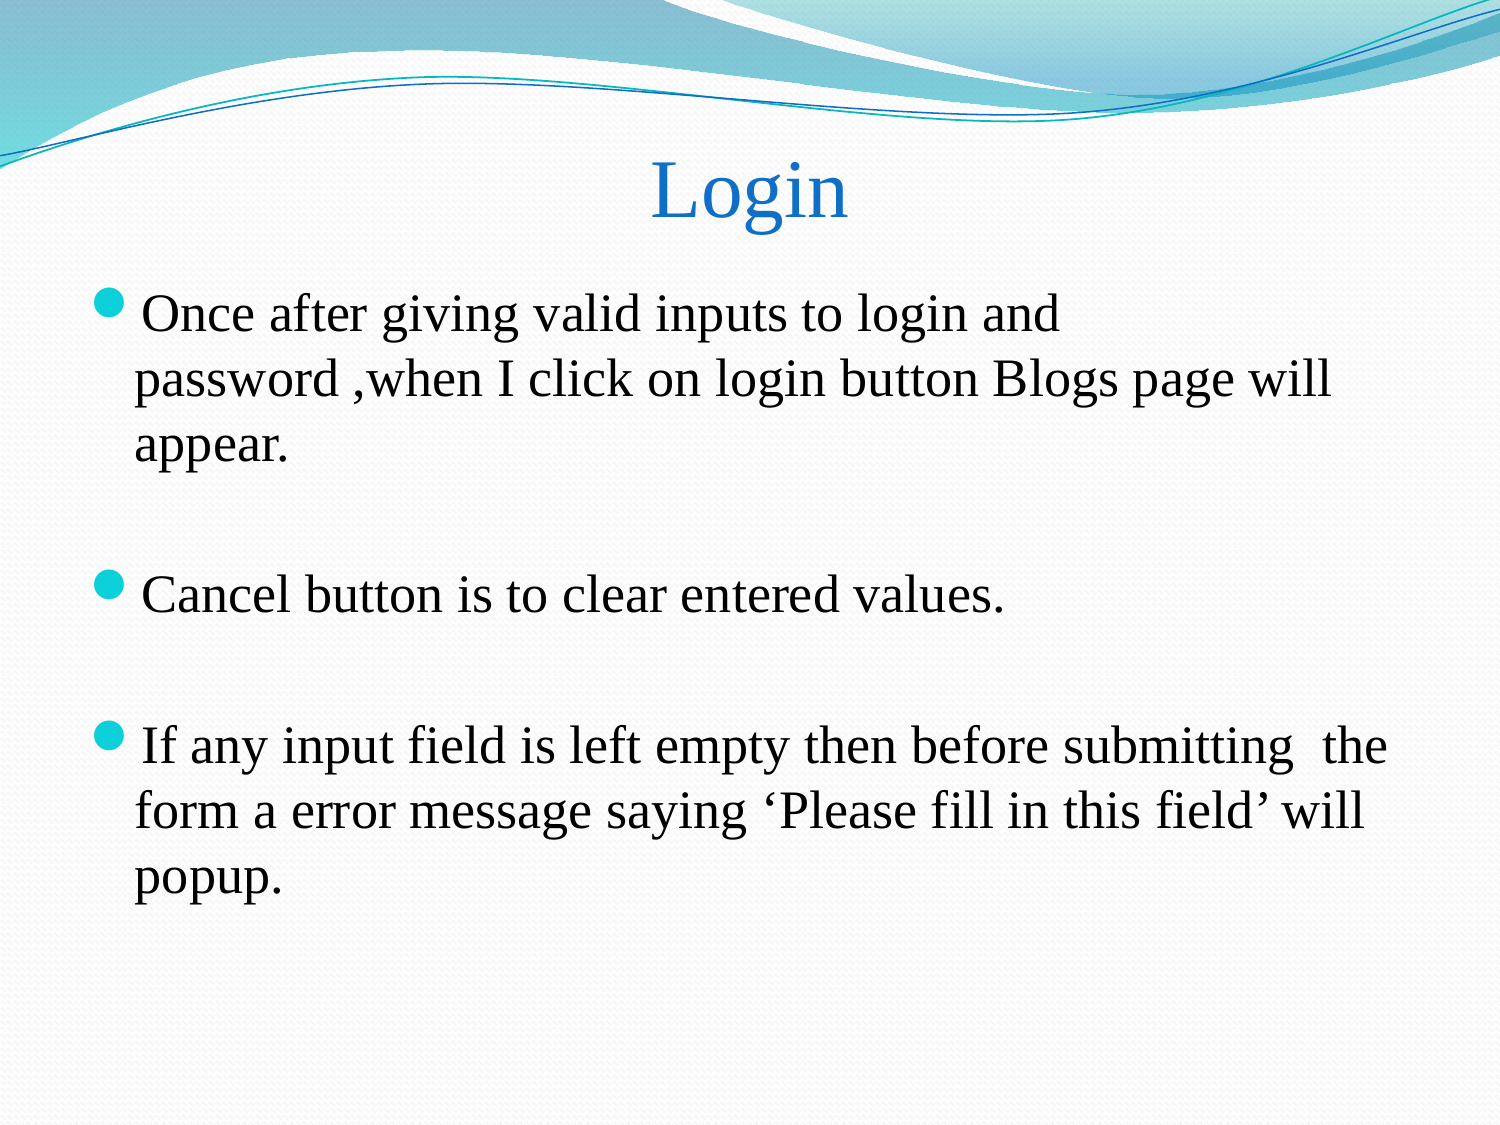

# Login
Once after giving valid inputs to login and password ,when I click on login button Blogs page will appear.

Cancel button is to clear entered values.

If any input field is left empty then before submitting  the form a error message saying ‘Please fill in this field’ will popup.